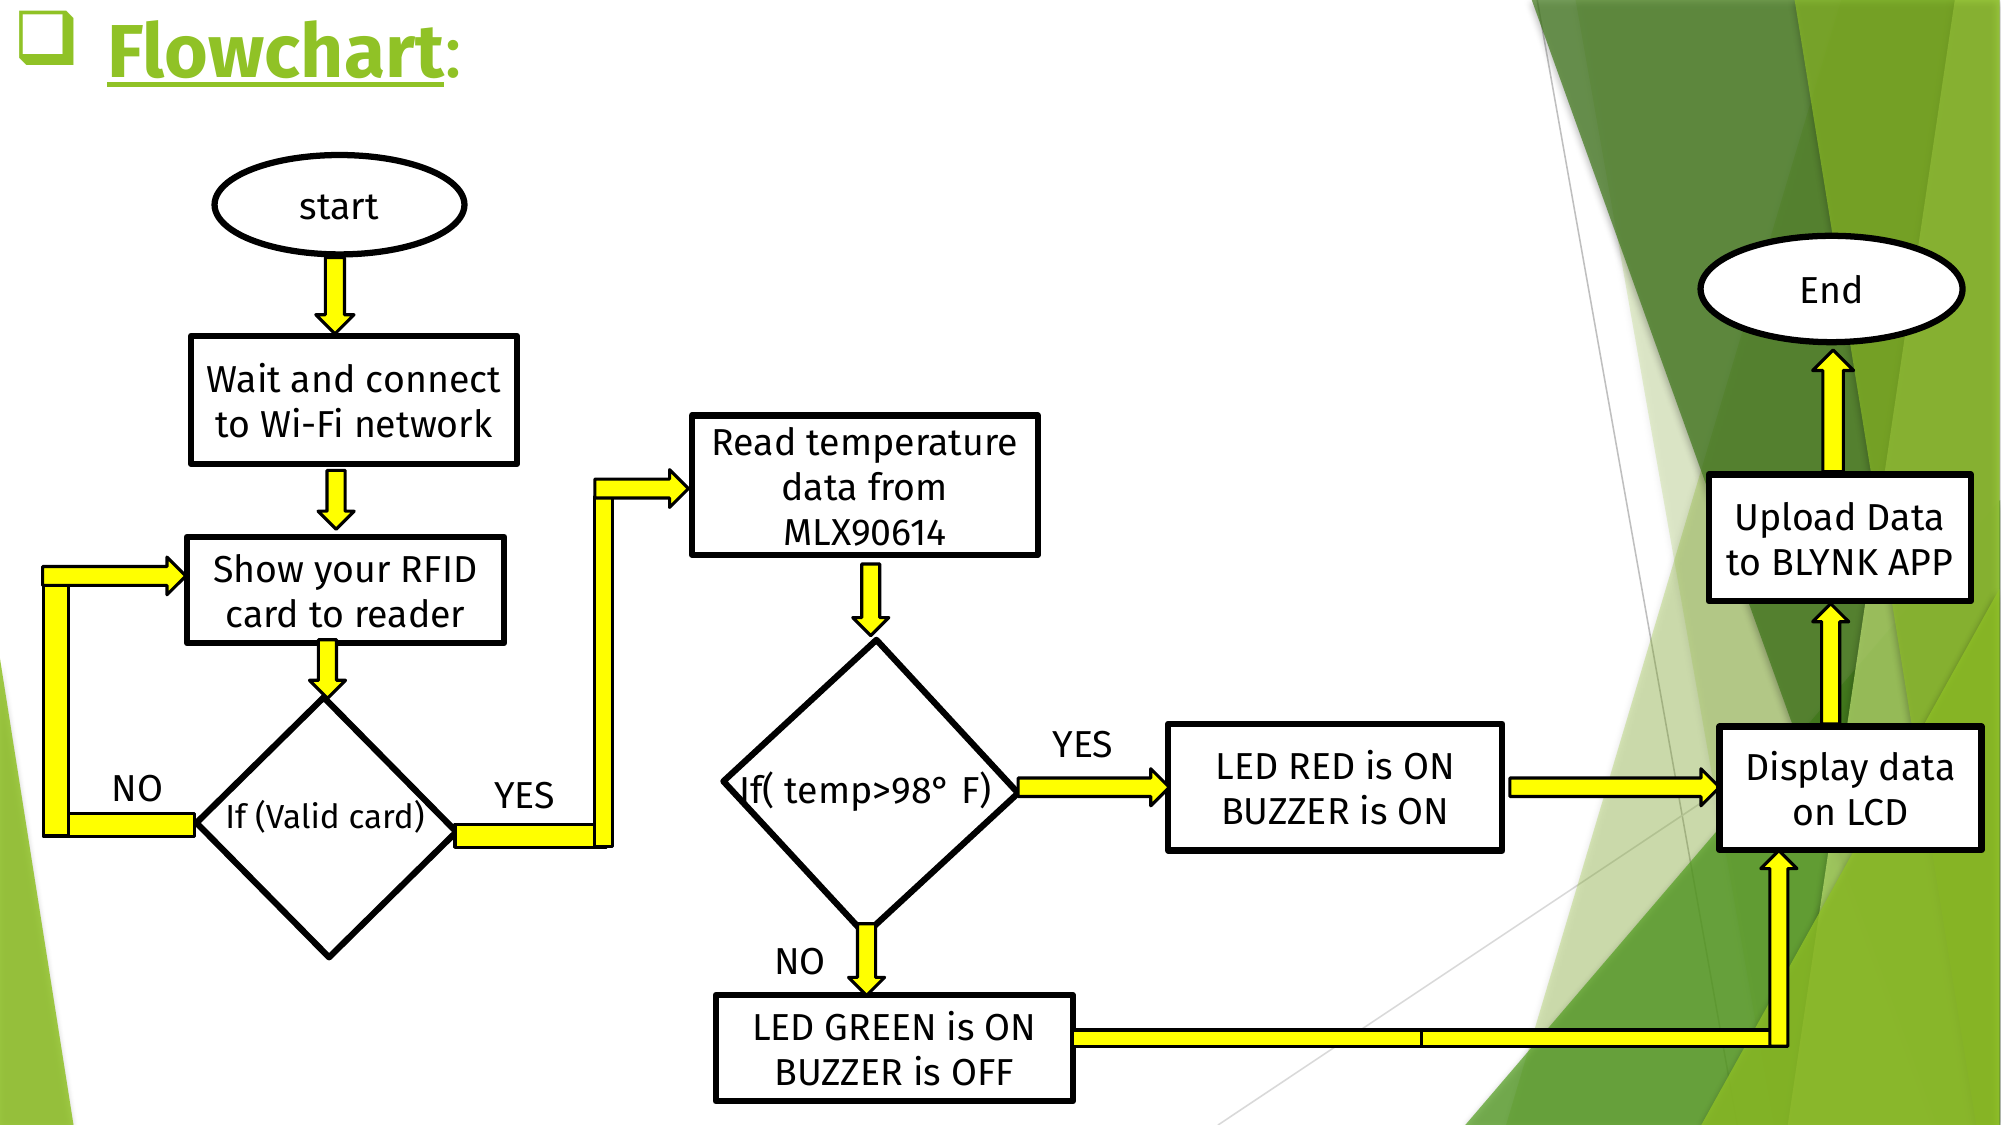

# Flowchart:
start
End

Wait and connect to Wi-Fi network

Read temperature data from MLX90614

Upload Data to BLYNK APP

Show your RFID card to reader

YES
LED RED is ON
BUZZER is ON
Display data on LCD

NO
If( temp>98° F)
YES
If (Valid card)

NO
LED GREEN is ON
BUZZER is OFF